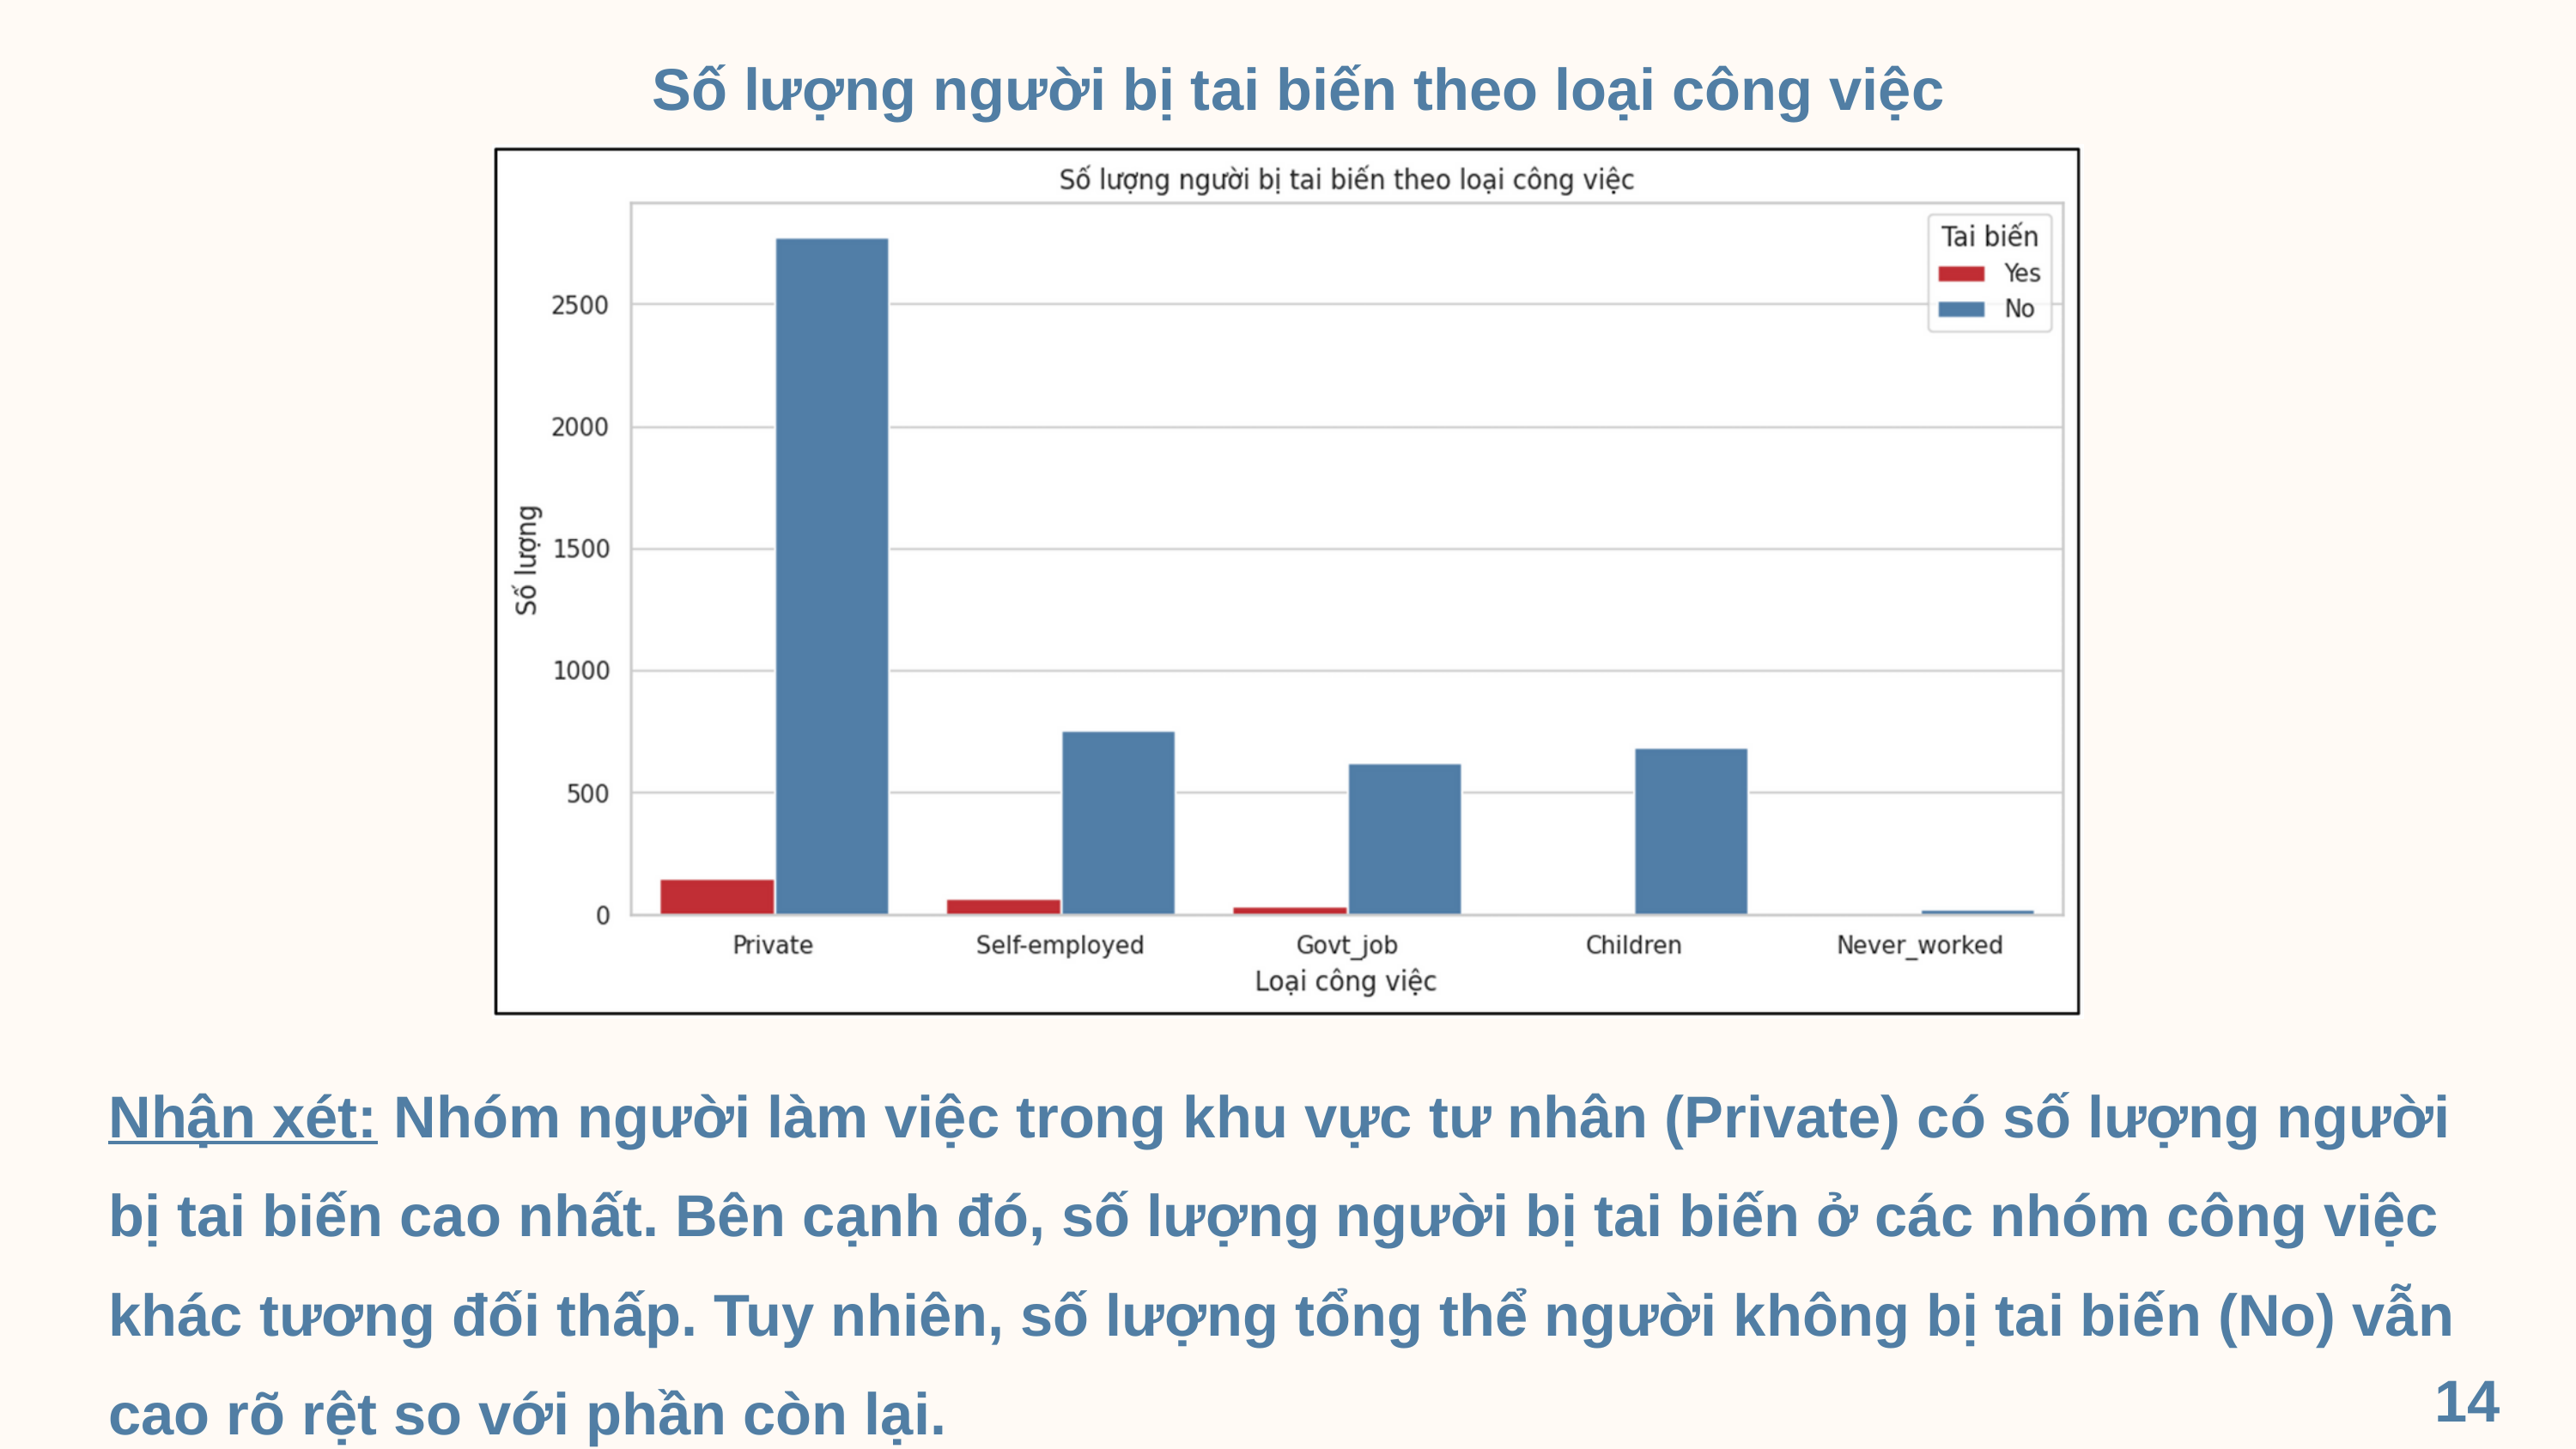

Số lượng người bị tai biến theo loại công việc

Nhận xét: Nhóm người làm việc trong khu vực tư nhân (Private) có số lượng người bị tai biến cao nhất. Bên cạnh đó, số lượng người bị tai biến ở các nhóm công việc khác tương đối thấp. Tuy nhiên, số lượng tổng thể người không bị tai biến (No) vẫn cao rõ rệt so với phần còn lại.
14